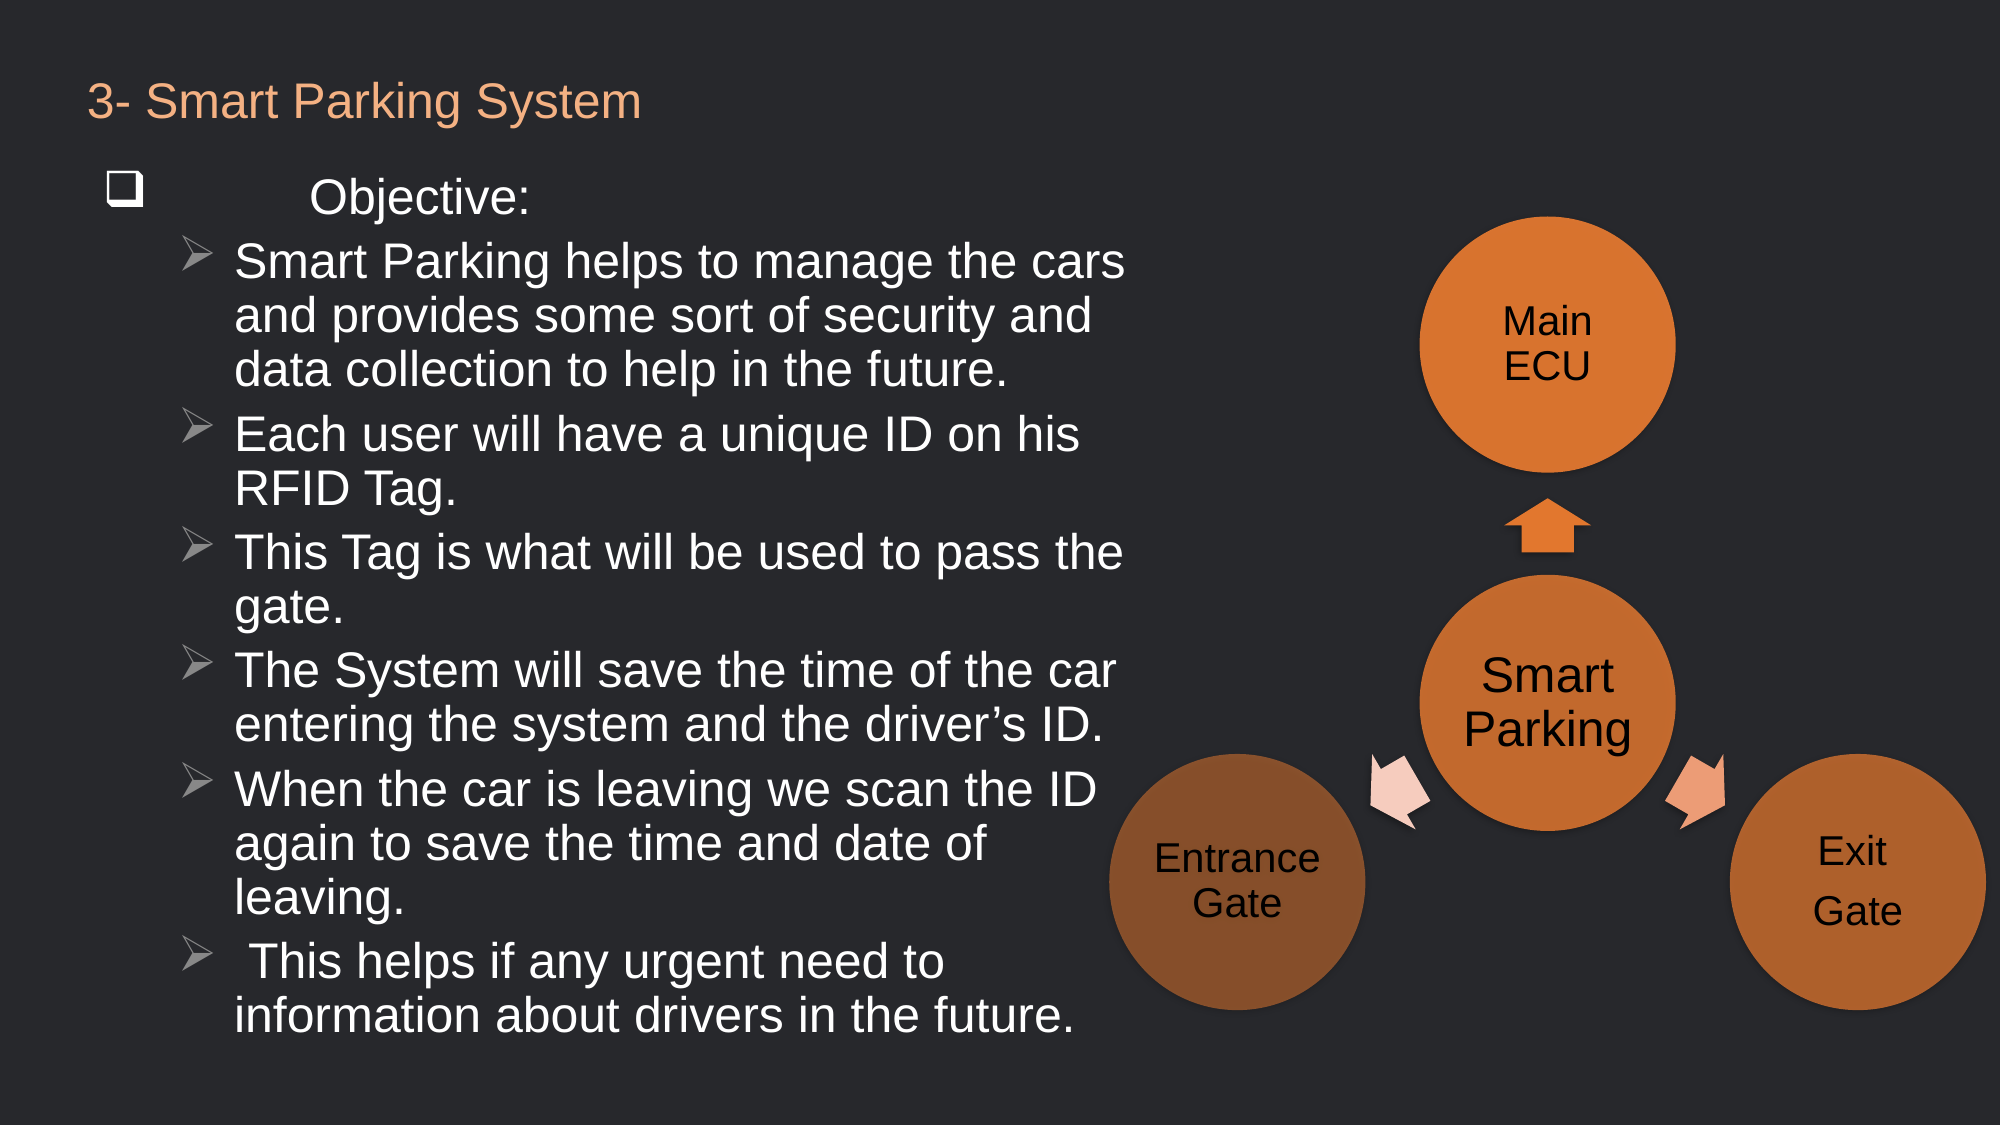

3- Smart Parking System
	Objective:
Smart Parking helps to manage the cars and provides some sort of security and data collection to help in the future.
Each user will have a unique ID on his RFID Tag.
This Tag is what will be used to pass the gate.
The System will save the time of the car entering the system and the driver’s ID.
When the car is leaving we scan the ID again to save the time and date of leaving.
 This helps if any urgent need to information about drivers in the future.

Smart Parking

Main ECU

Exit
Gate

Entrance Gate